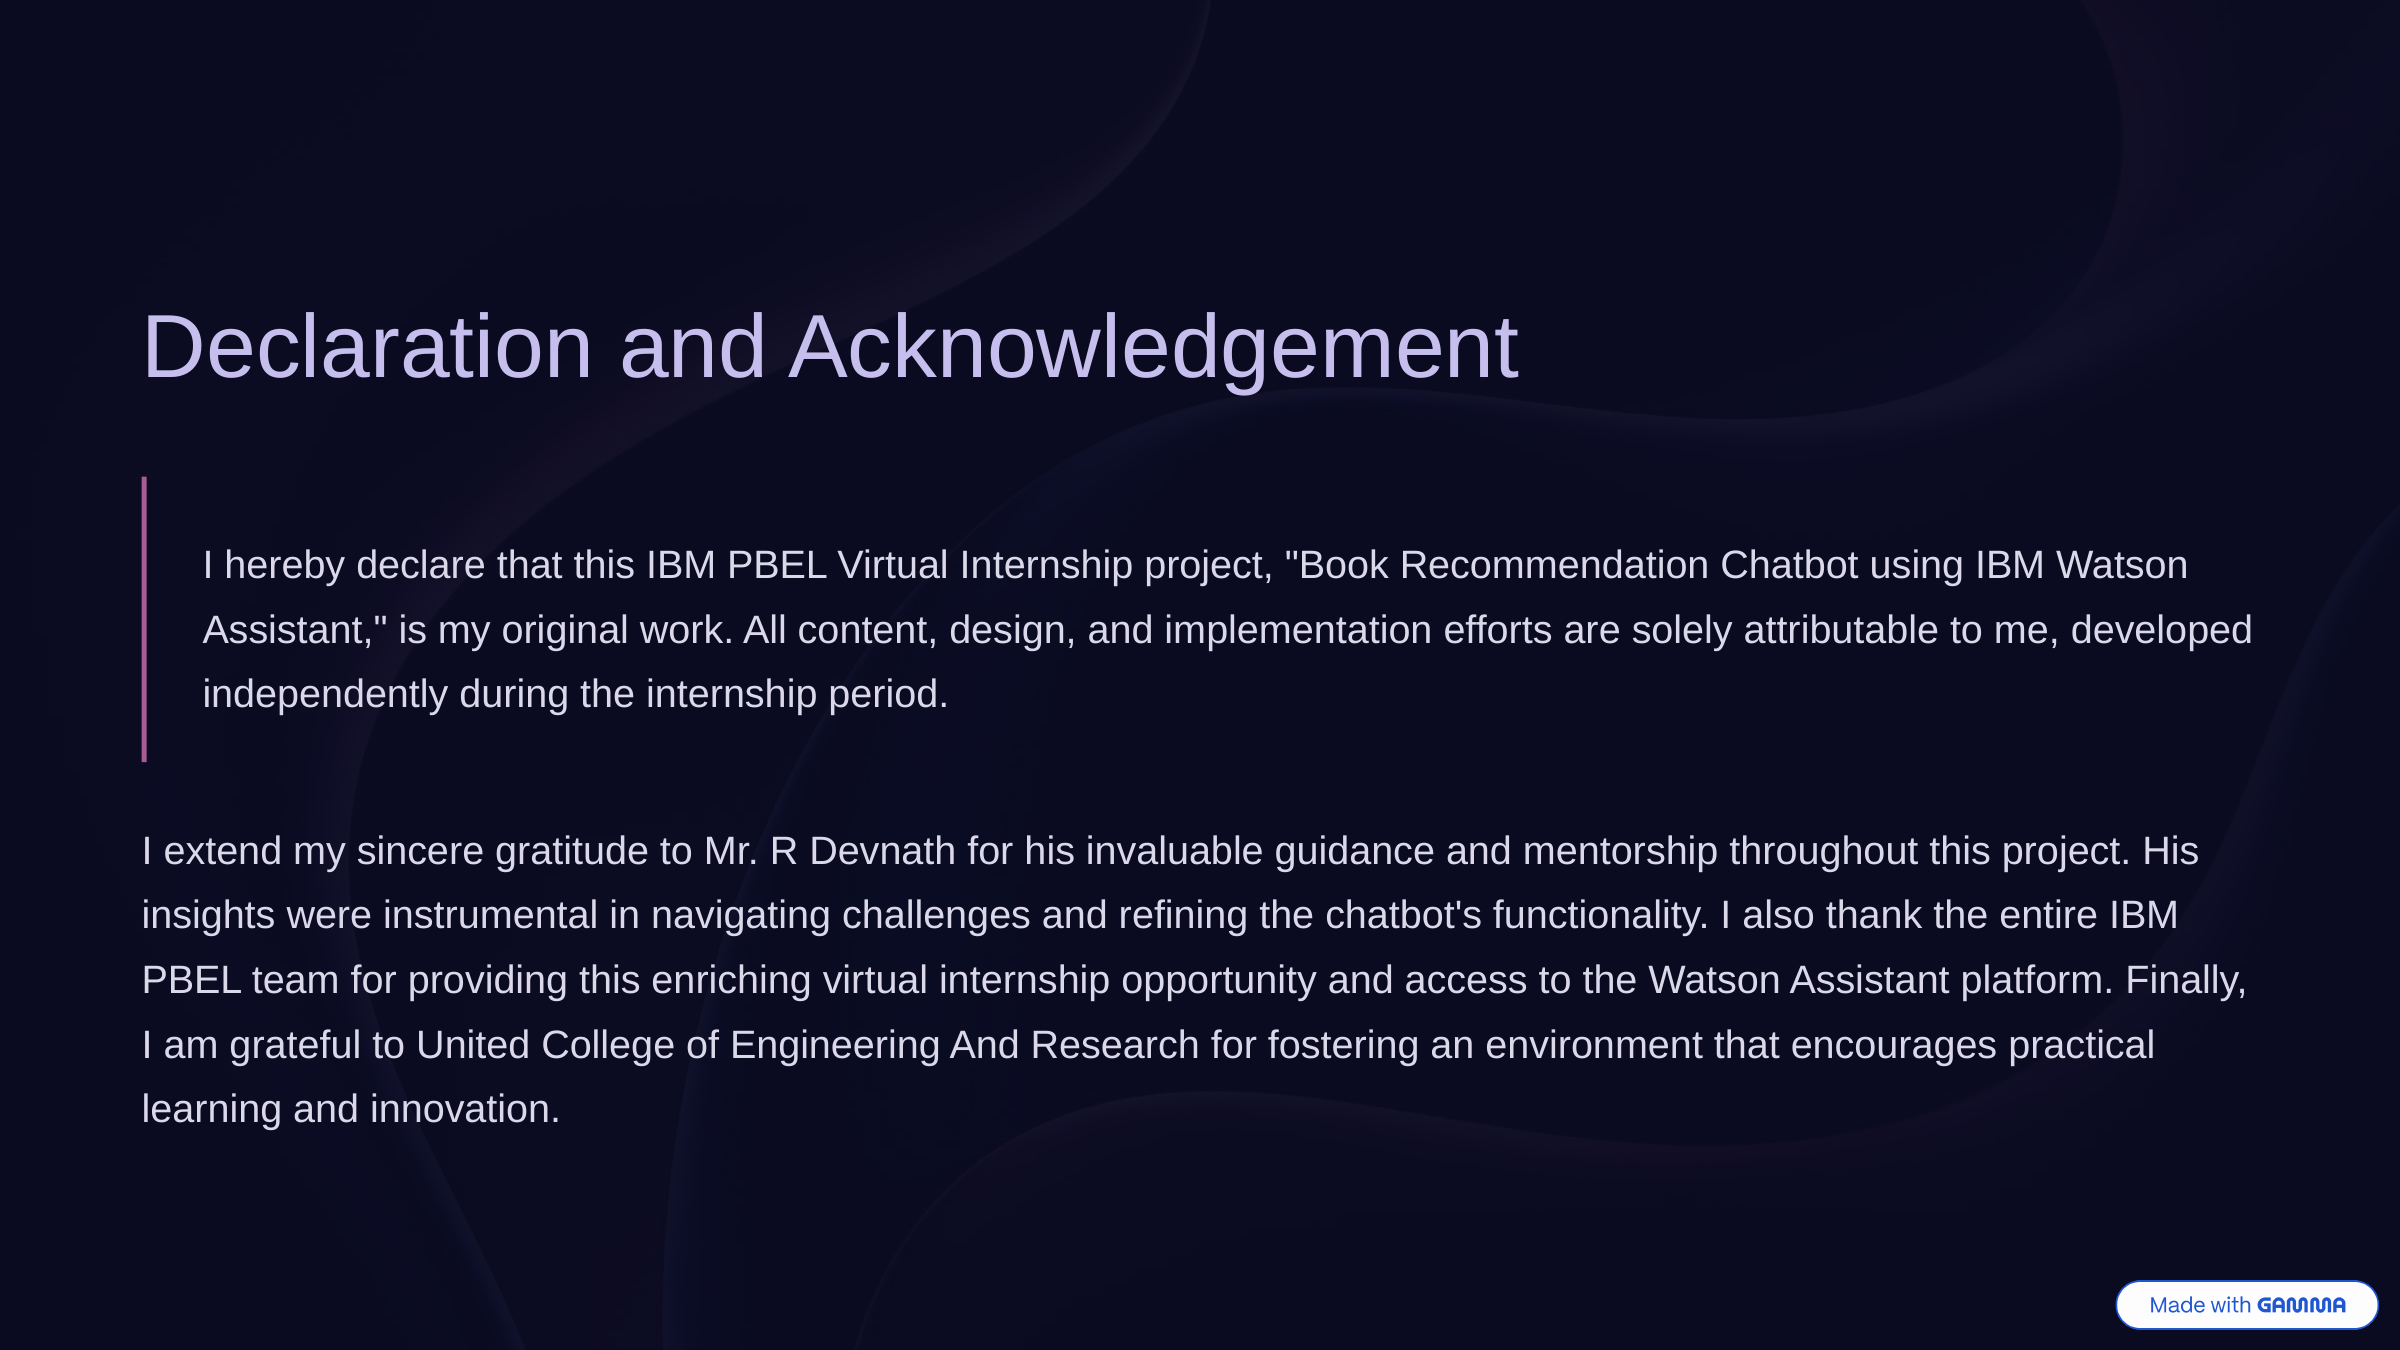

Declaration and Acknowledgement

I hereby declare that this IBM PBEL Virtual Internship project, "Book Recommendation Chatbot using IBM Watson Assistant," is my original work. All content, design, and implementation efforts are solely attributable to me, developed independently during the internship period.
I extend my sincere gratitude to Mr. R Devnath for his invaluable guidance and mentorship throughout this project. His insights were instrumental in navigating challenges and refining the chatbot's functionality. I also thank the entire IBM PBEL team for providing this enriching virtual internship opportunity and access to the Watson Assistant platform. Finally, I am grateful to United College of Engineering And Research for fostering an environment that encourages practical learning and innovation.